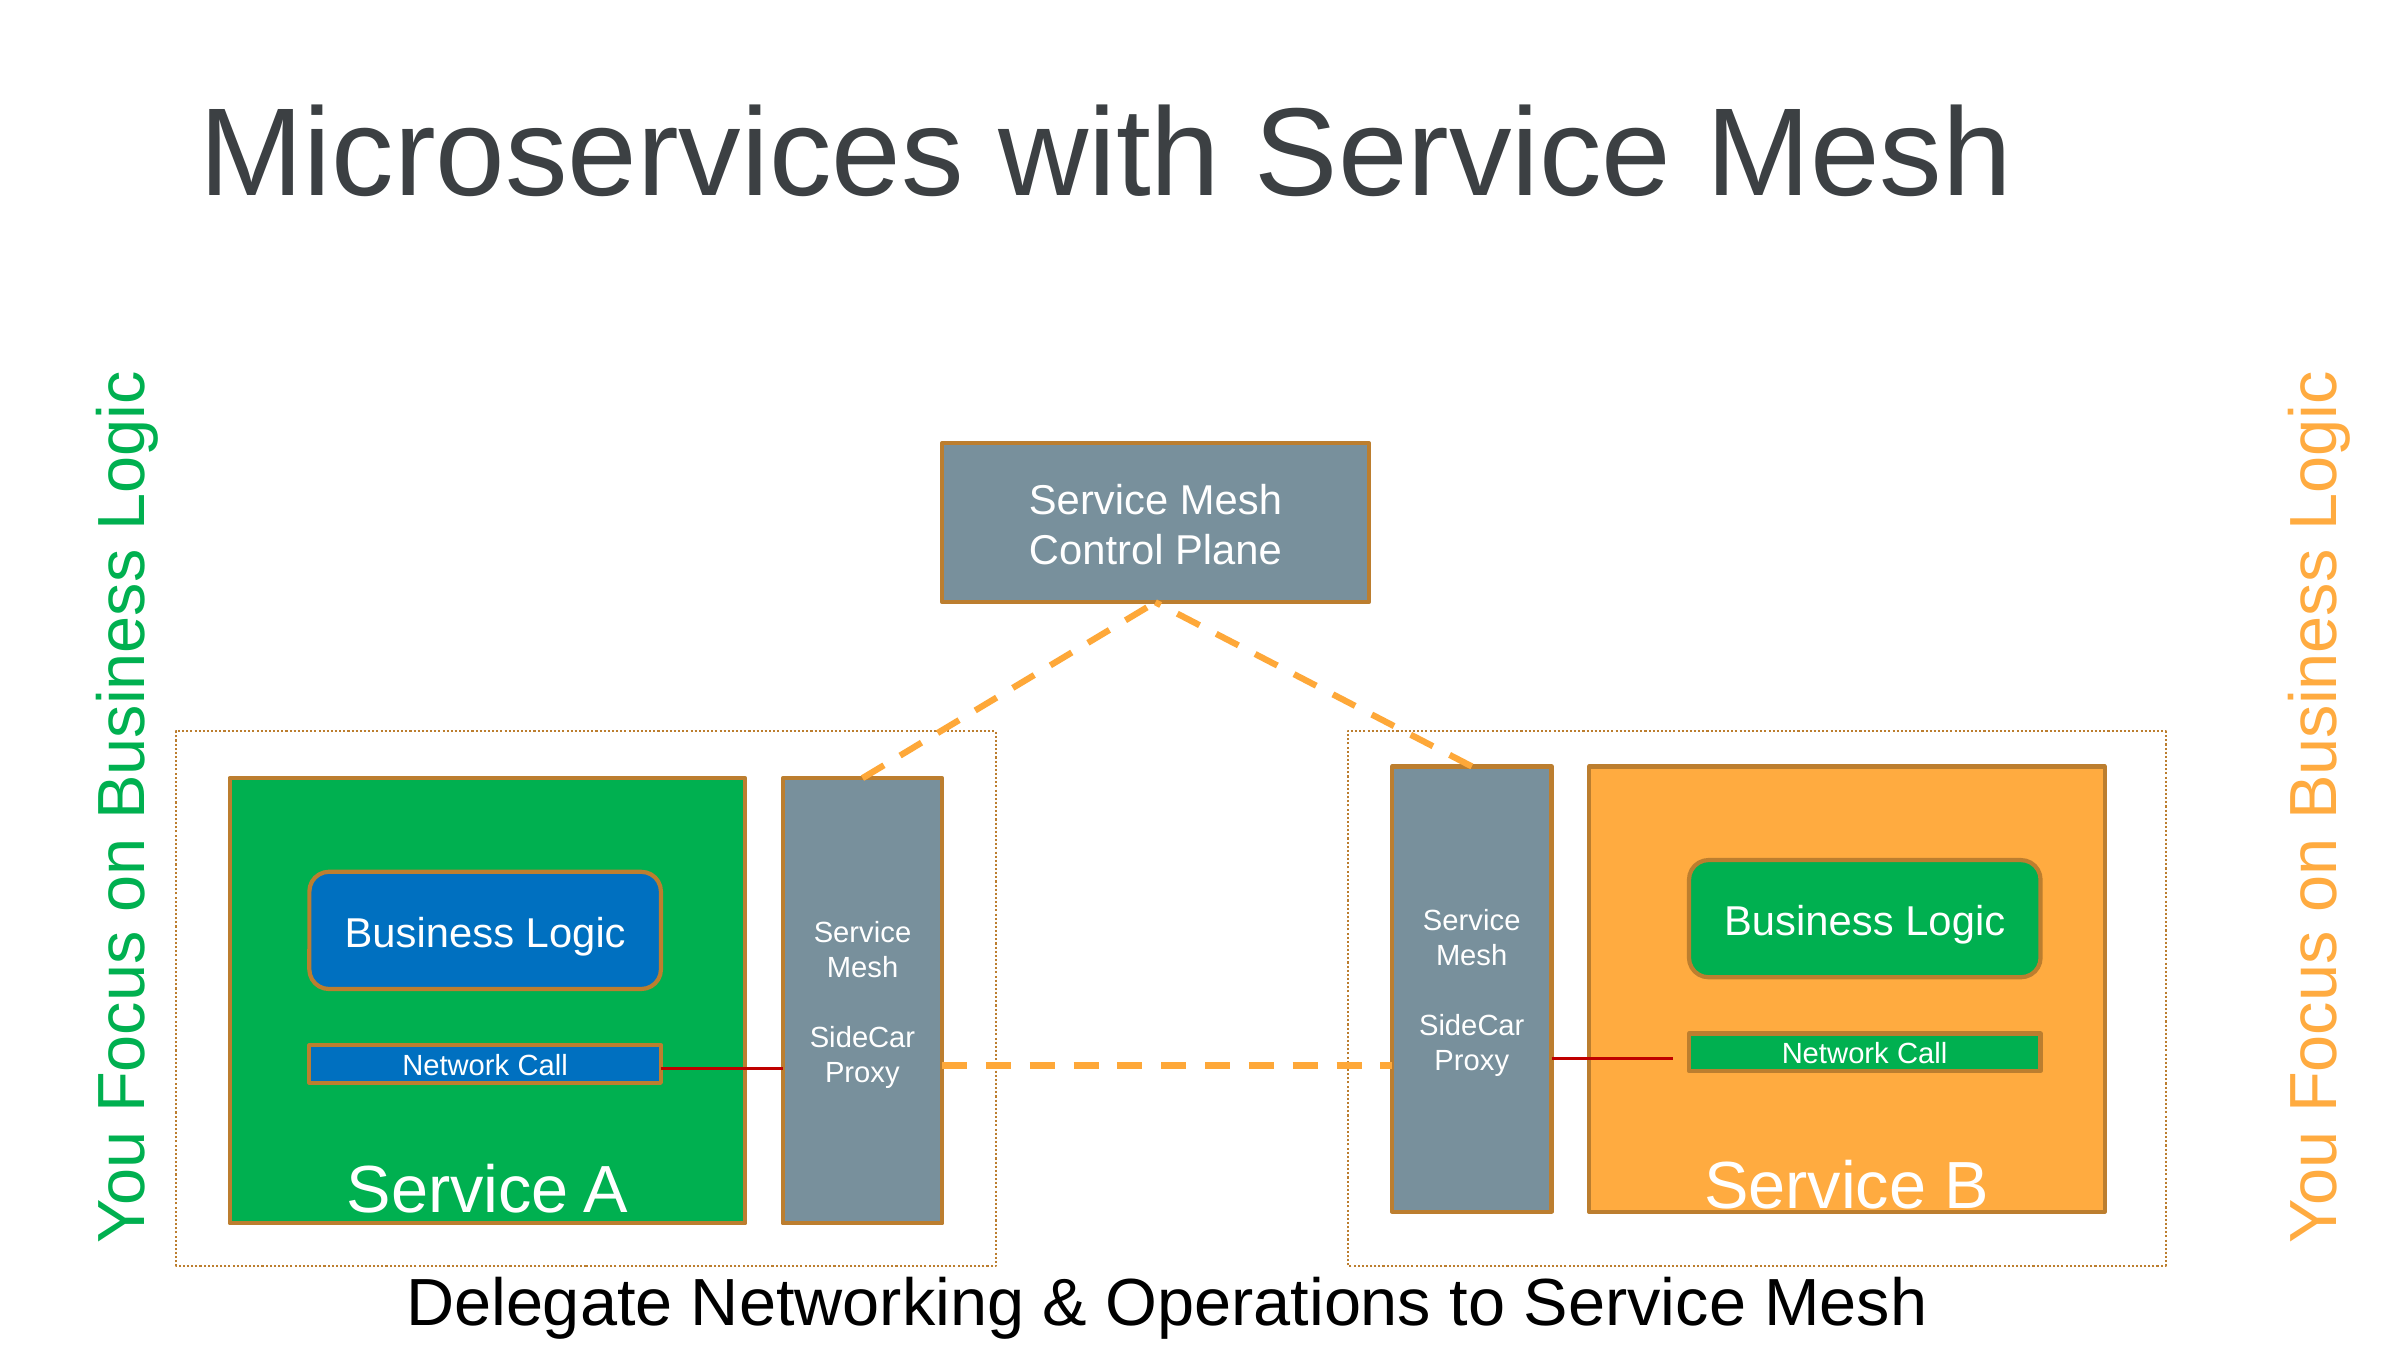

# Microservices with Service Mesh
Service Mesh
Control Plane

You Focus on Business Logic
You Focus on Business Logic
Service Mesh

SideCar
Proxy

Service B

Service A
Service Mesh

SideCar
Proxy
Business Logic
Business Logic
Network Call
Network Call
Delegate Networking & Operations to Service Mesh